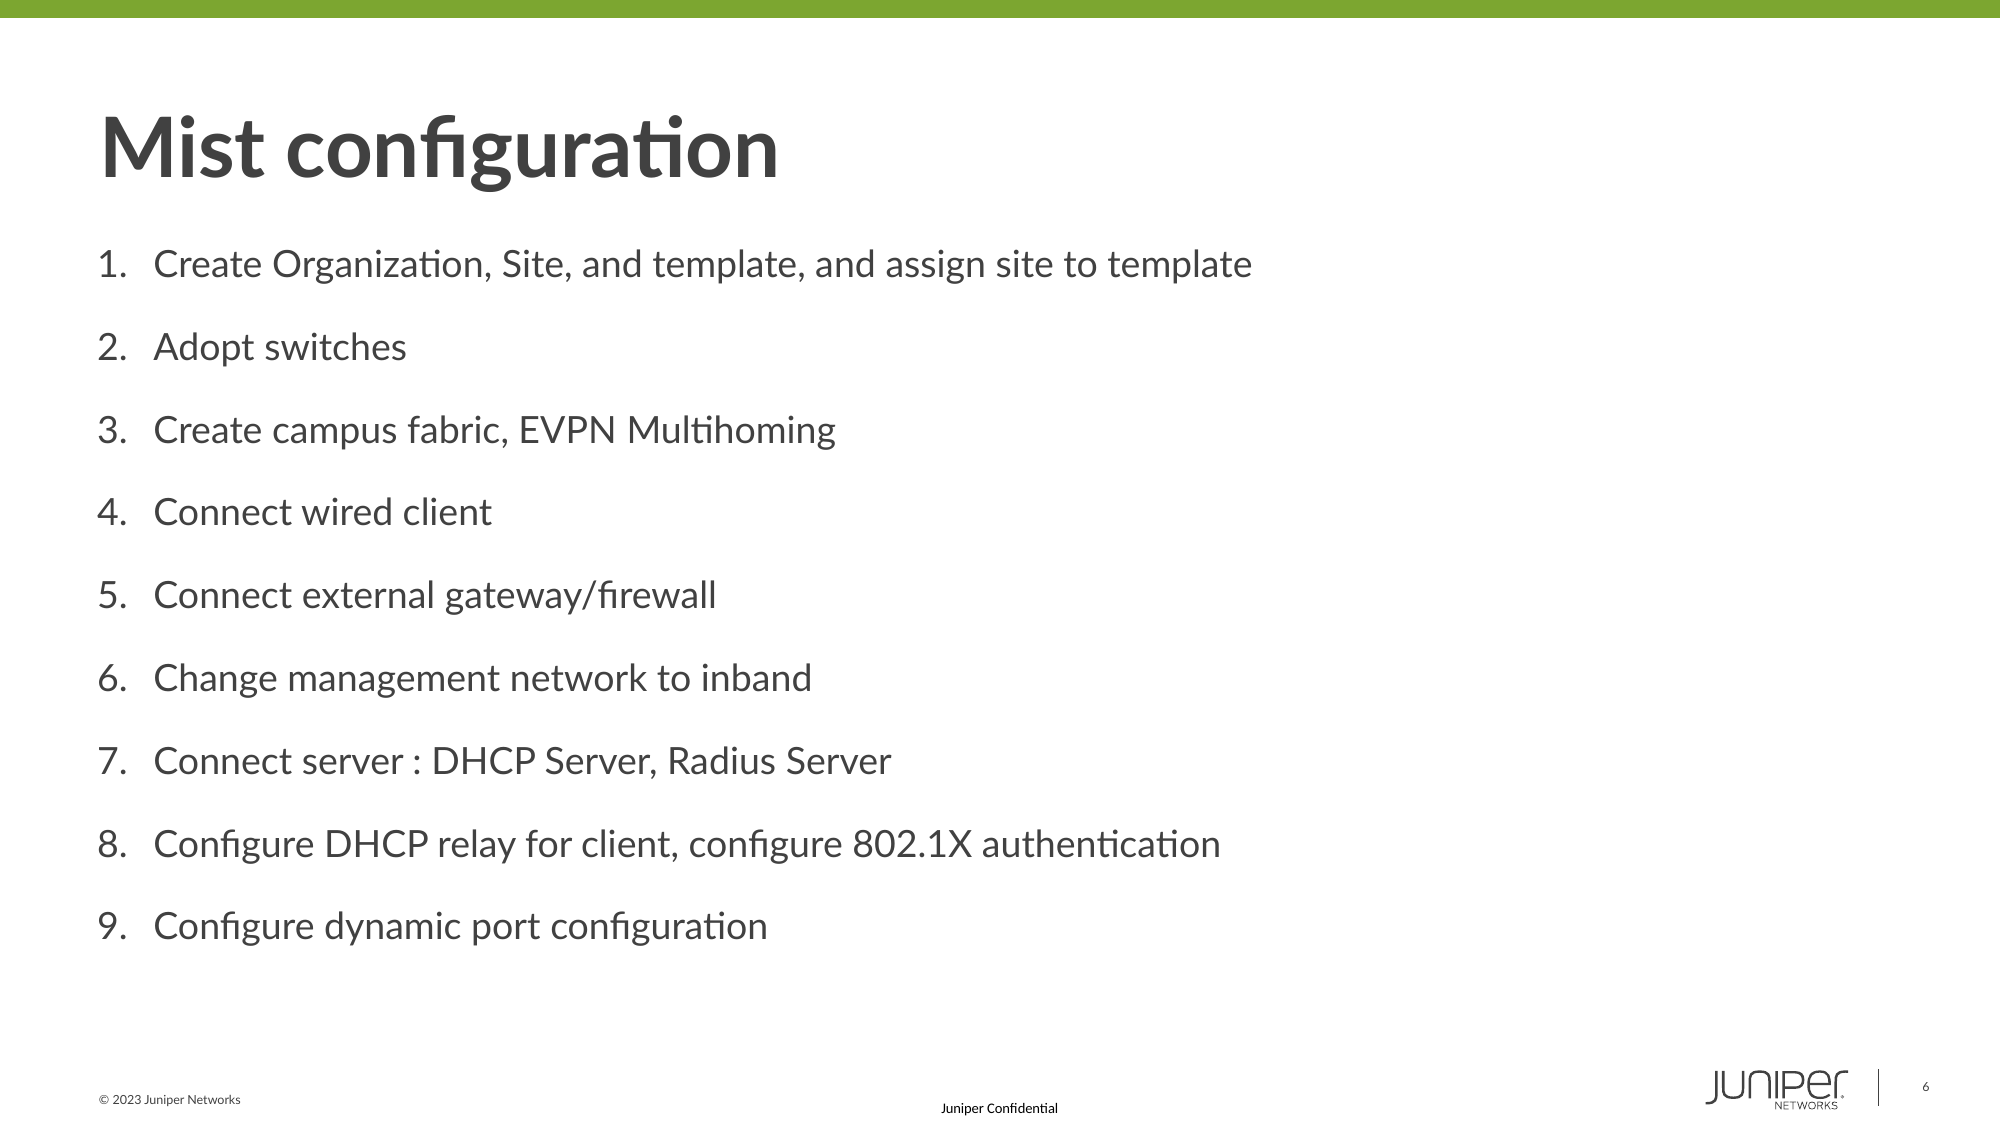

# Mist configuration
Create Organization, Site, and template, and assign site to template
Adopt switches
Create campus fabric, EVPN Multihoming
Connect wired client
Connect external gateway/firewall
Change management network to inband
Connect server : DHCP Server, Radius Server
Configure DHCP relay for client, configure 802.1X authentication
Configure dynamic port configuration